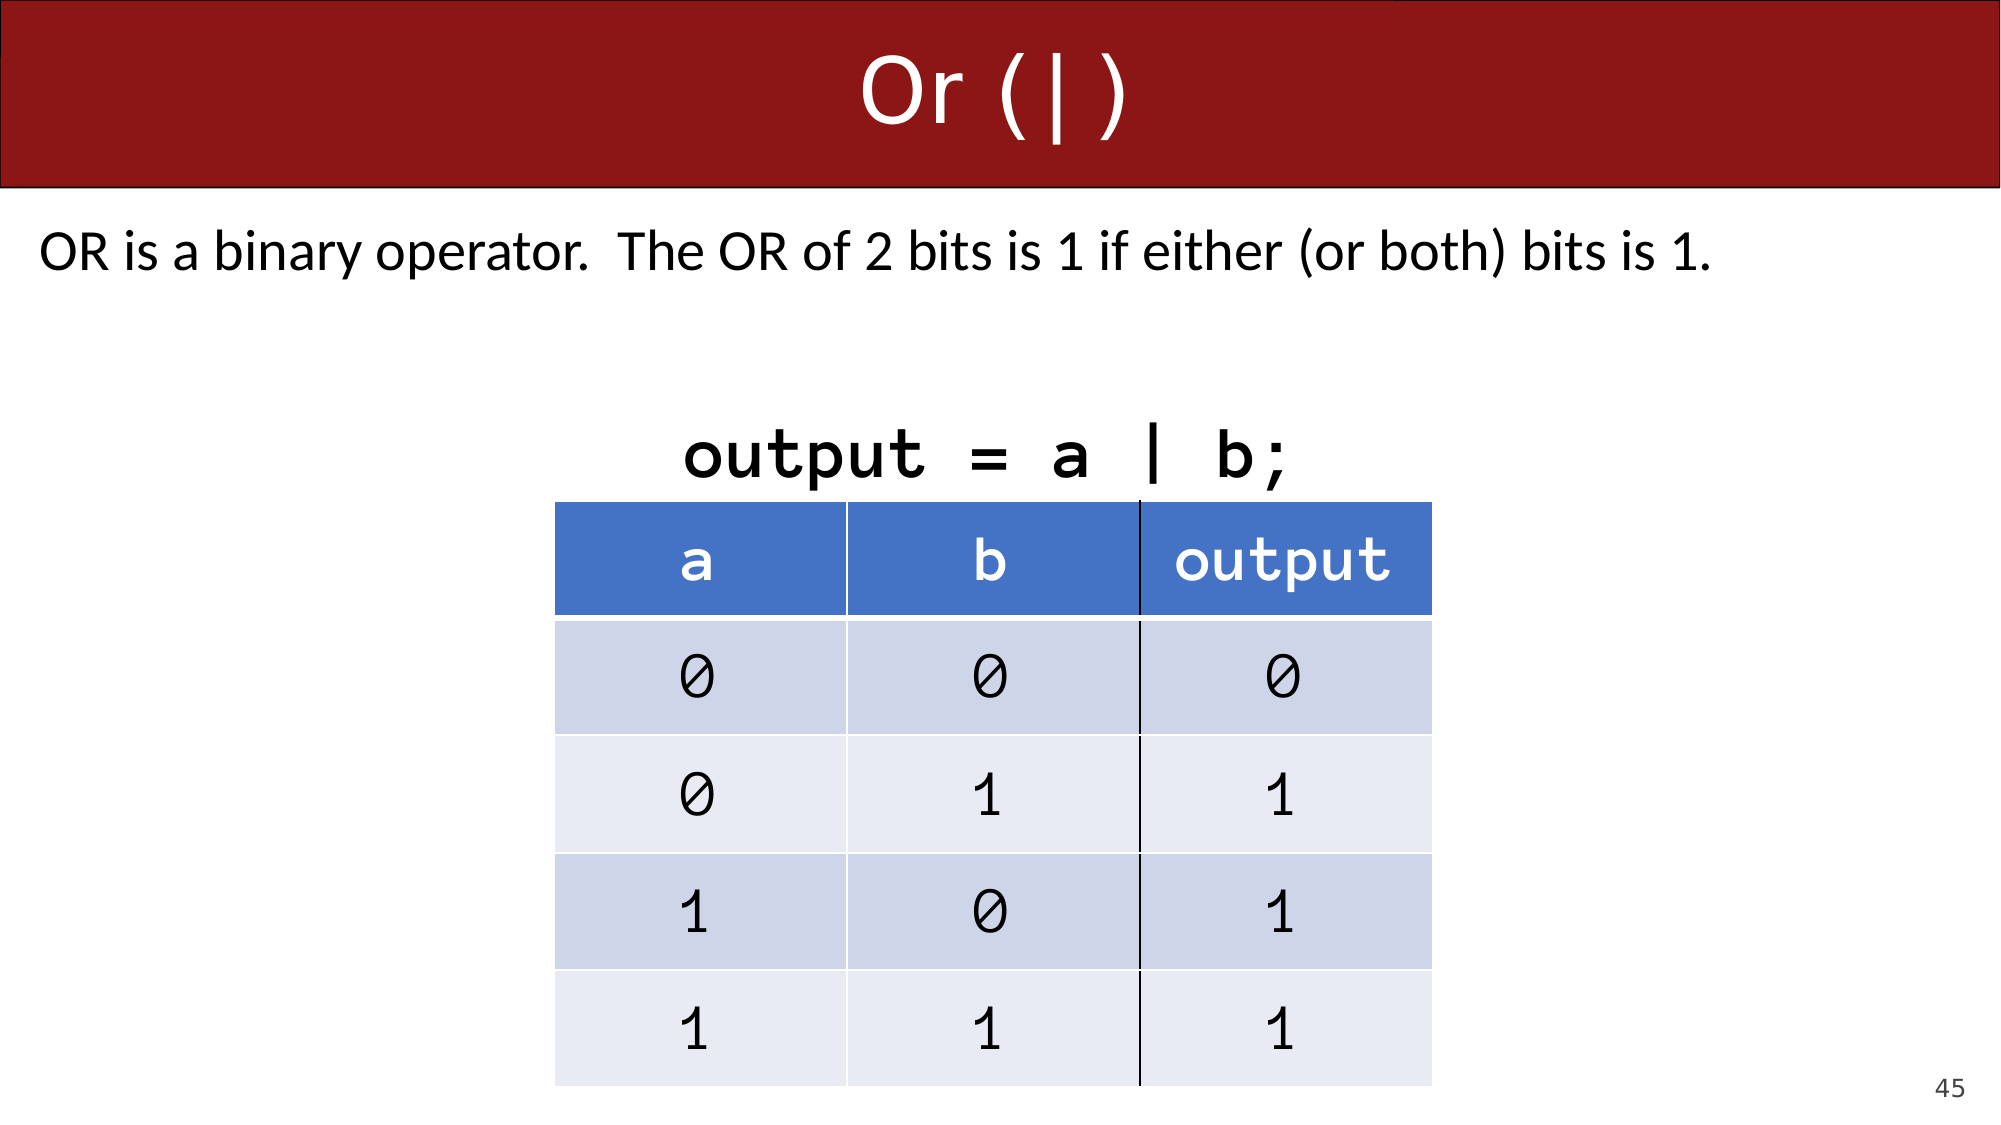

# Or (|)
OR is a binary operator.  The OR of 2 bits is 1 if either (or both) bits is 1.

output = a | b;
| a | b | output |
| --- | --- | --- |
| 0 | 0 | 0 |
| 0 | 1 | 1 |
| 1 | 0 | 1 |
| 1 | 1 | 1 |